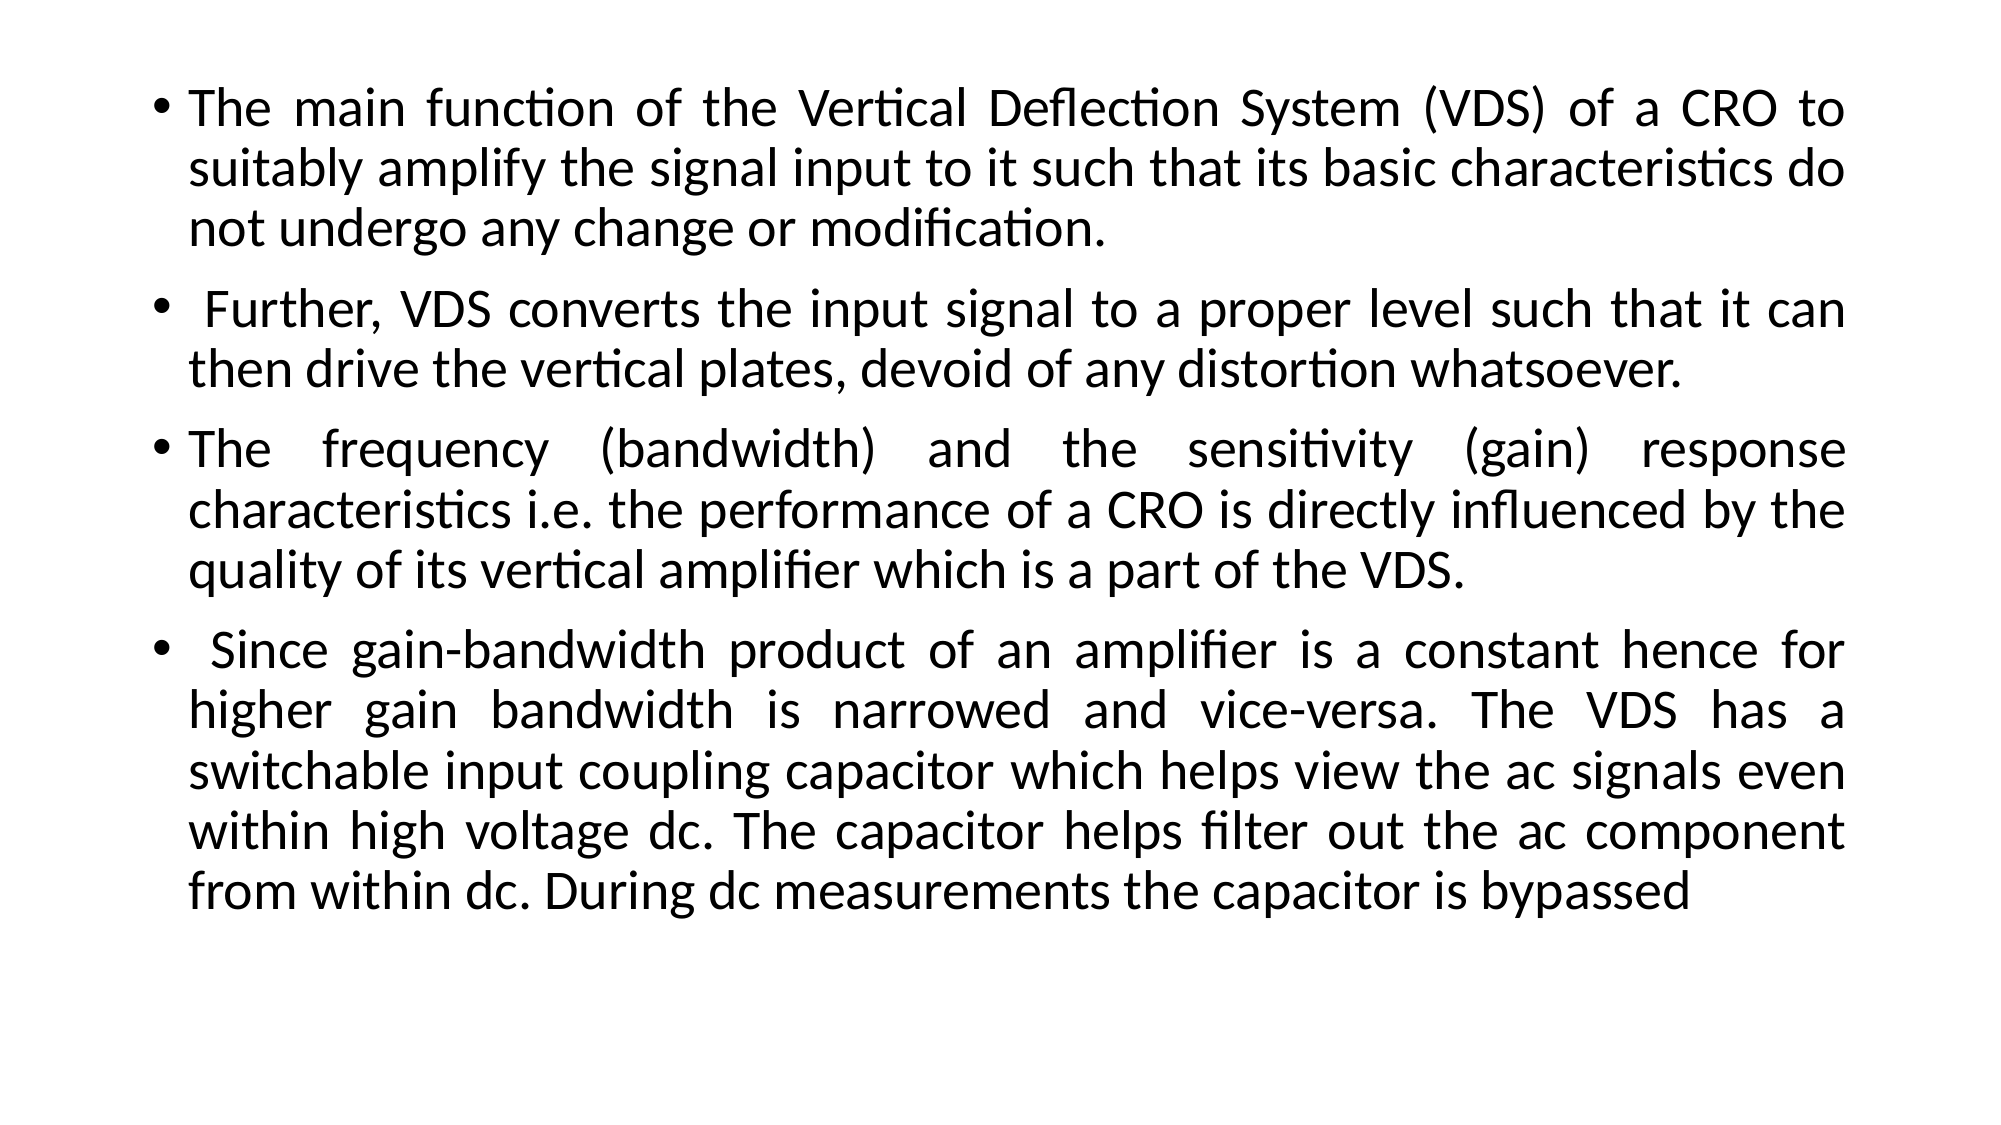

The main function of the Vertical Deflection System (VDS) of a CRO to suitably amplify the signal input to it such that its basic characteristics do not undergo any change or modification.
 Further, VDS converts the input signal to a proper level such that it can then drive the vertical plates, devoid of any distortion whatsoever.
The frequency (bandwidth) and the sensitivity (gain) response characteristics i.e. the performance of a CRO is directly influenced by the quality of its vertical amplifier which is a part of the VDS.
 Since gain-bandwidth product of an amplifier is a constant hence for higher gain bandwidth is narrowed and vice-versa. The VDS has a switchable input coupling capacitor which helps view the ac signals even within high voltage dc. The capacitor helps filter out the ac component from within dc. During dc measurements the capacitor is bypassed